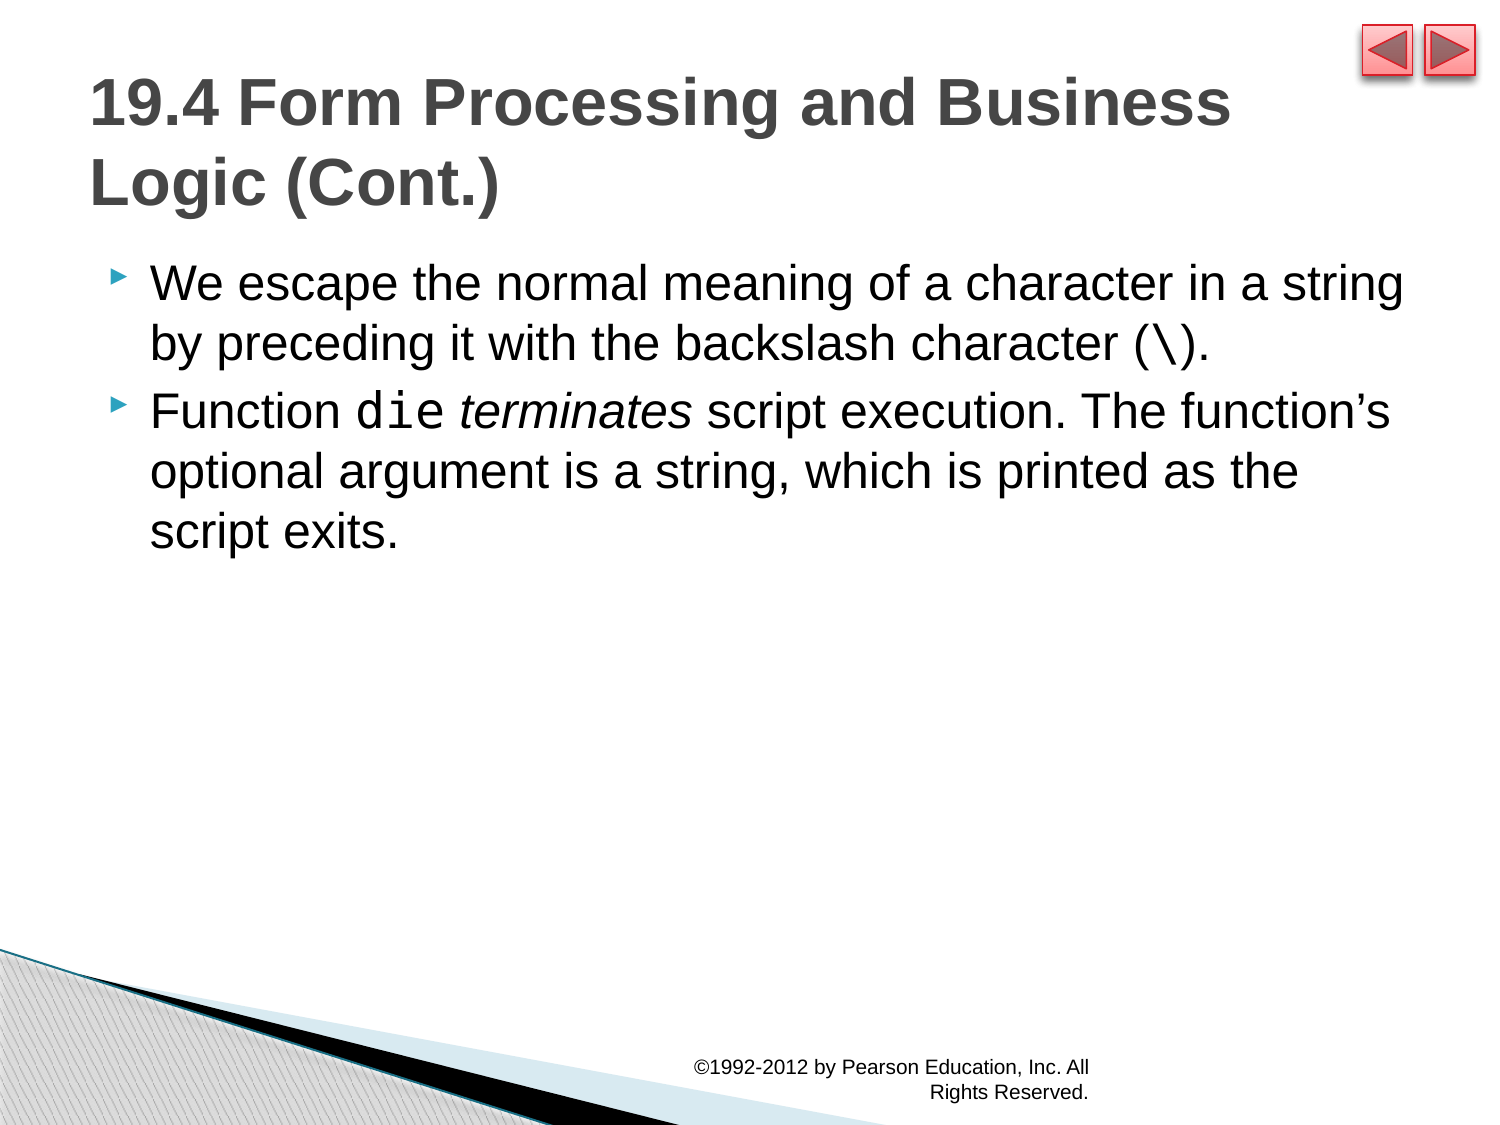

# 19.4 Form Processing and Business Logic (Cont.)
We escape the normal meaning of a character in a string by preceding it with the backslash character (\).
Function die terminates script execution. The function’s optional argument is a string, which is printed as the script exits.
©1992-2012 by Pearson Education, Inc. All Rights Reserved.